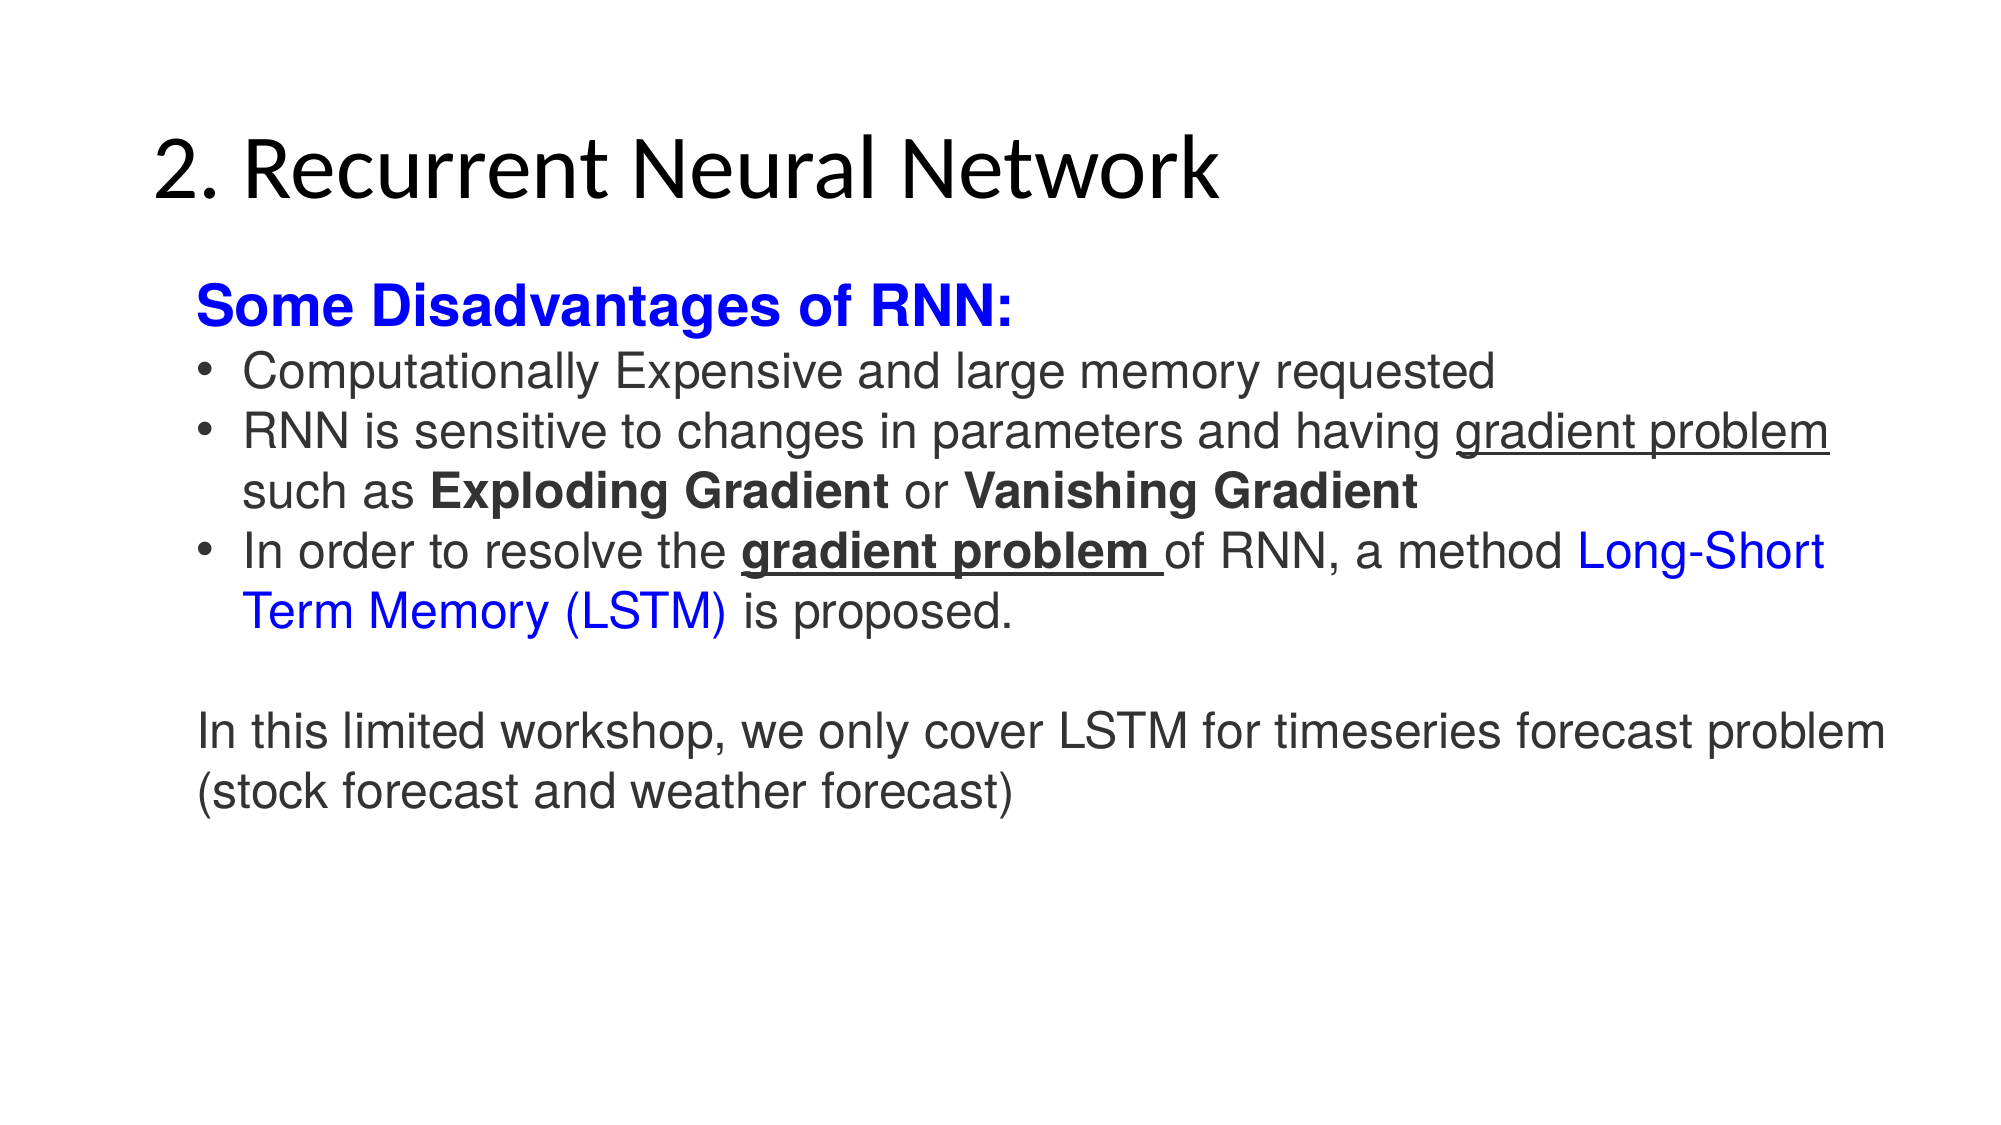

# 2. Recurrent Neural Network
Some Disadvantages of RNN:
Computationally Expensive and large memory requested
RNN is sensitive to changes in parameters and having gradient problem such as Exploding Gradient or Vanishing Gradient
In order to resolve the gradient problem of RNN, a method Long-Short Term Memory (LSTM) is proposed.

In this limited workshop, we only cover LSTM for timeseries forecast problem (stock forecast and weather forecast)